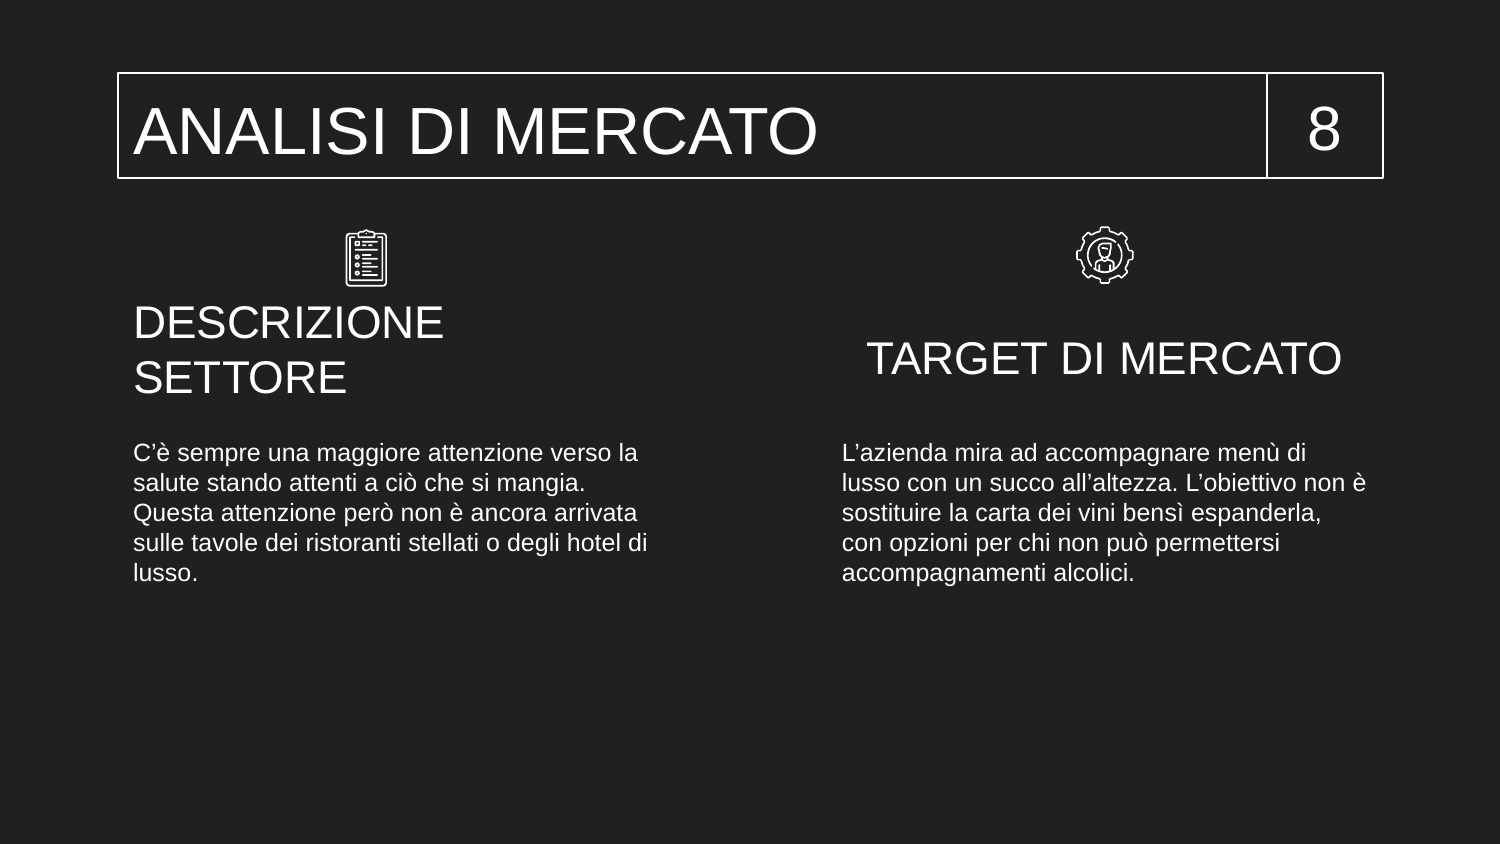

# ANALISI DI MERCATO
8

DESCRIZIONE SETTORE
TARGET DI MERCATO
C’è sempre una maggiore attenzione verso la salute stando attenti a ciò che si mangia. Questa attenzione però non è ancora arrivata sulle tavole dei ristoranti stellati o degli hotel di lusso.
L’azienda mira ad accompagnare menù di lusso con un succo all’altezza. L’obiettivo non è sostituire la carta dei vini bensì espanderla, con opzioni per chi non può permettersi accompagnamenti alcolici.